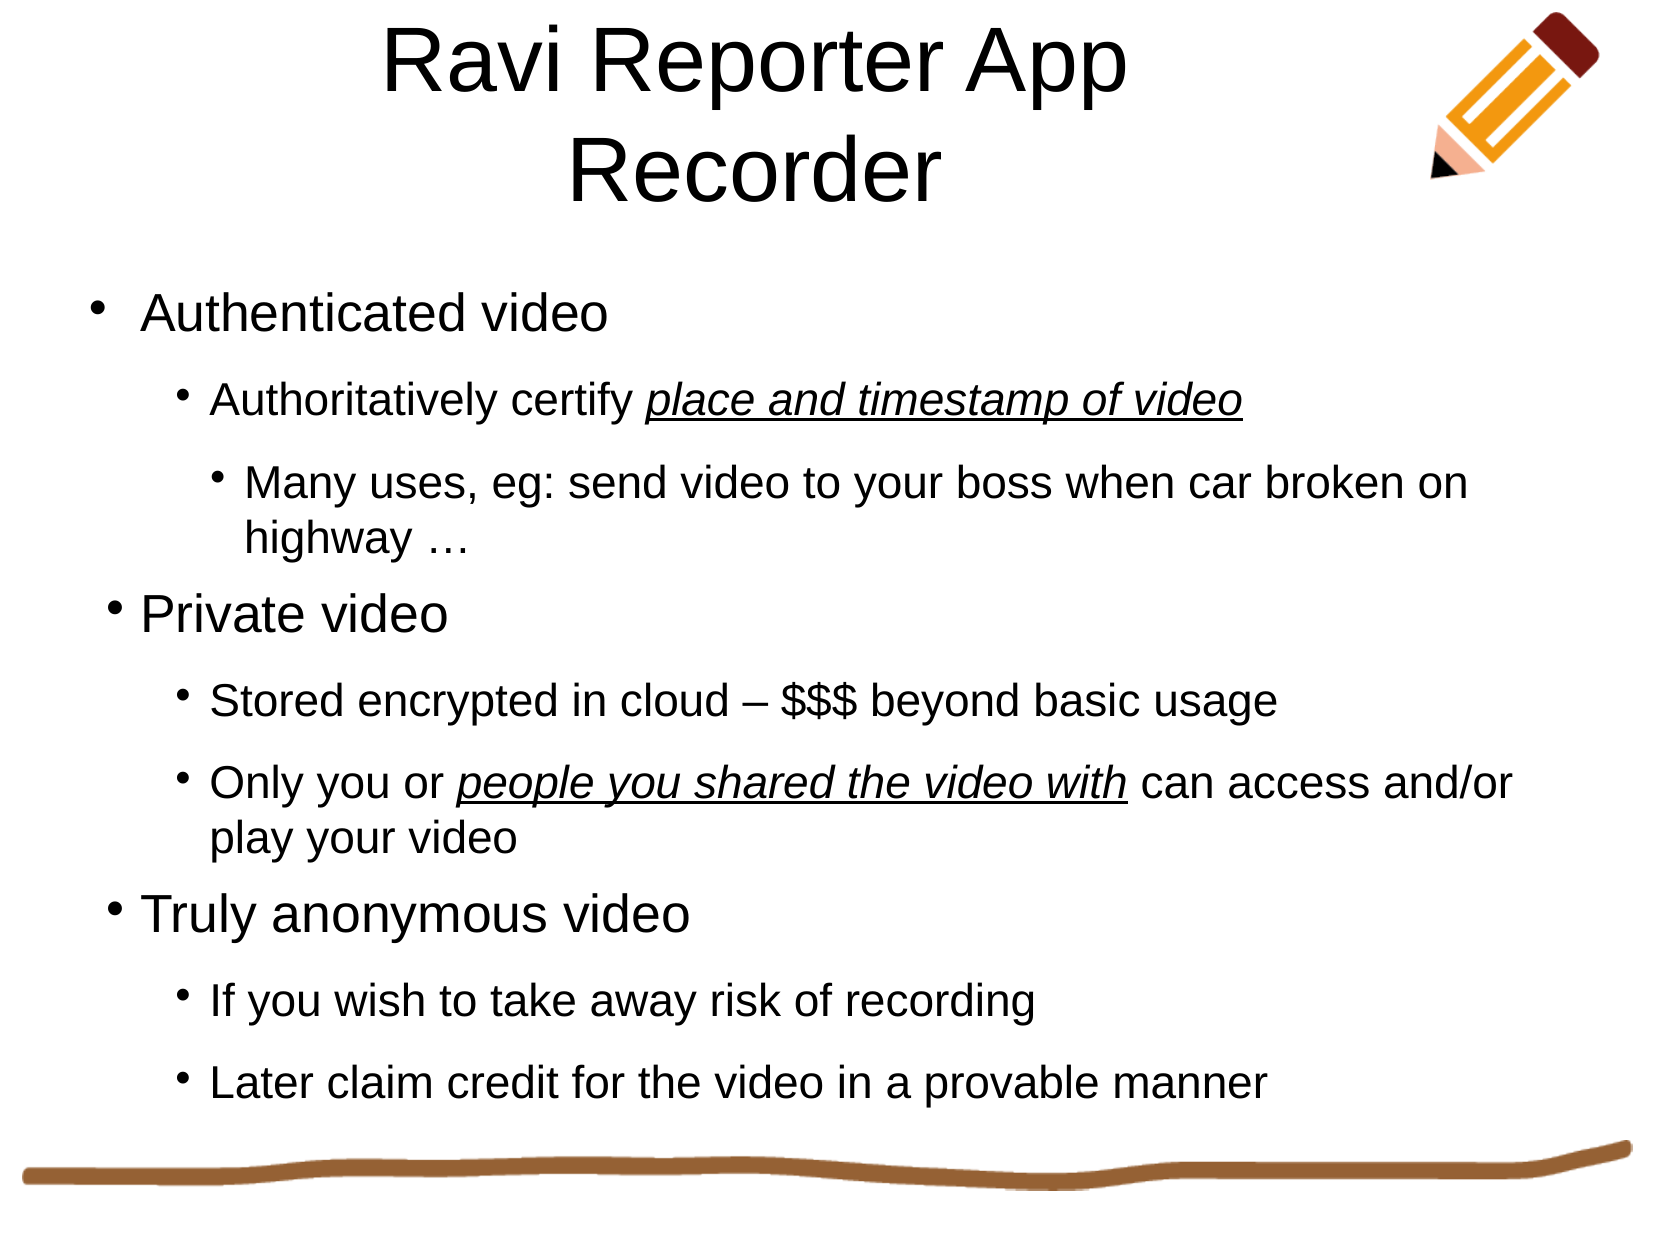

Ravi Reporter App
Recorder
Authenticated video
Authoritatively certify place and timestamp of video
Many uses, eg: send video to your boss when car broken on highway …
Private video
Stored encrypted in cloud – $$$ beyond basic usage
Only you or people you shared the video with can access and/or play your video
Truly anonymous video
If you wish to take away risk of recording
Later claim credit for the video in a provable manner